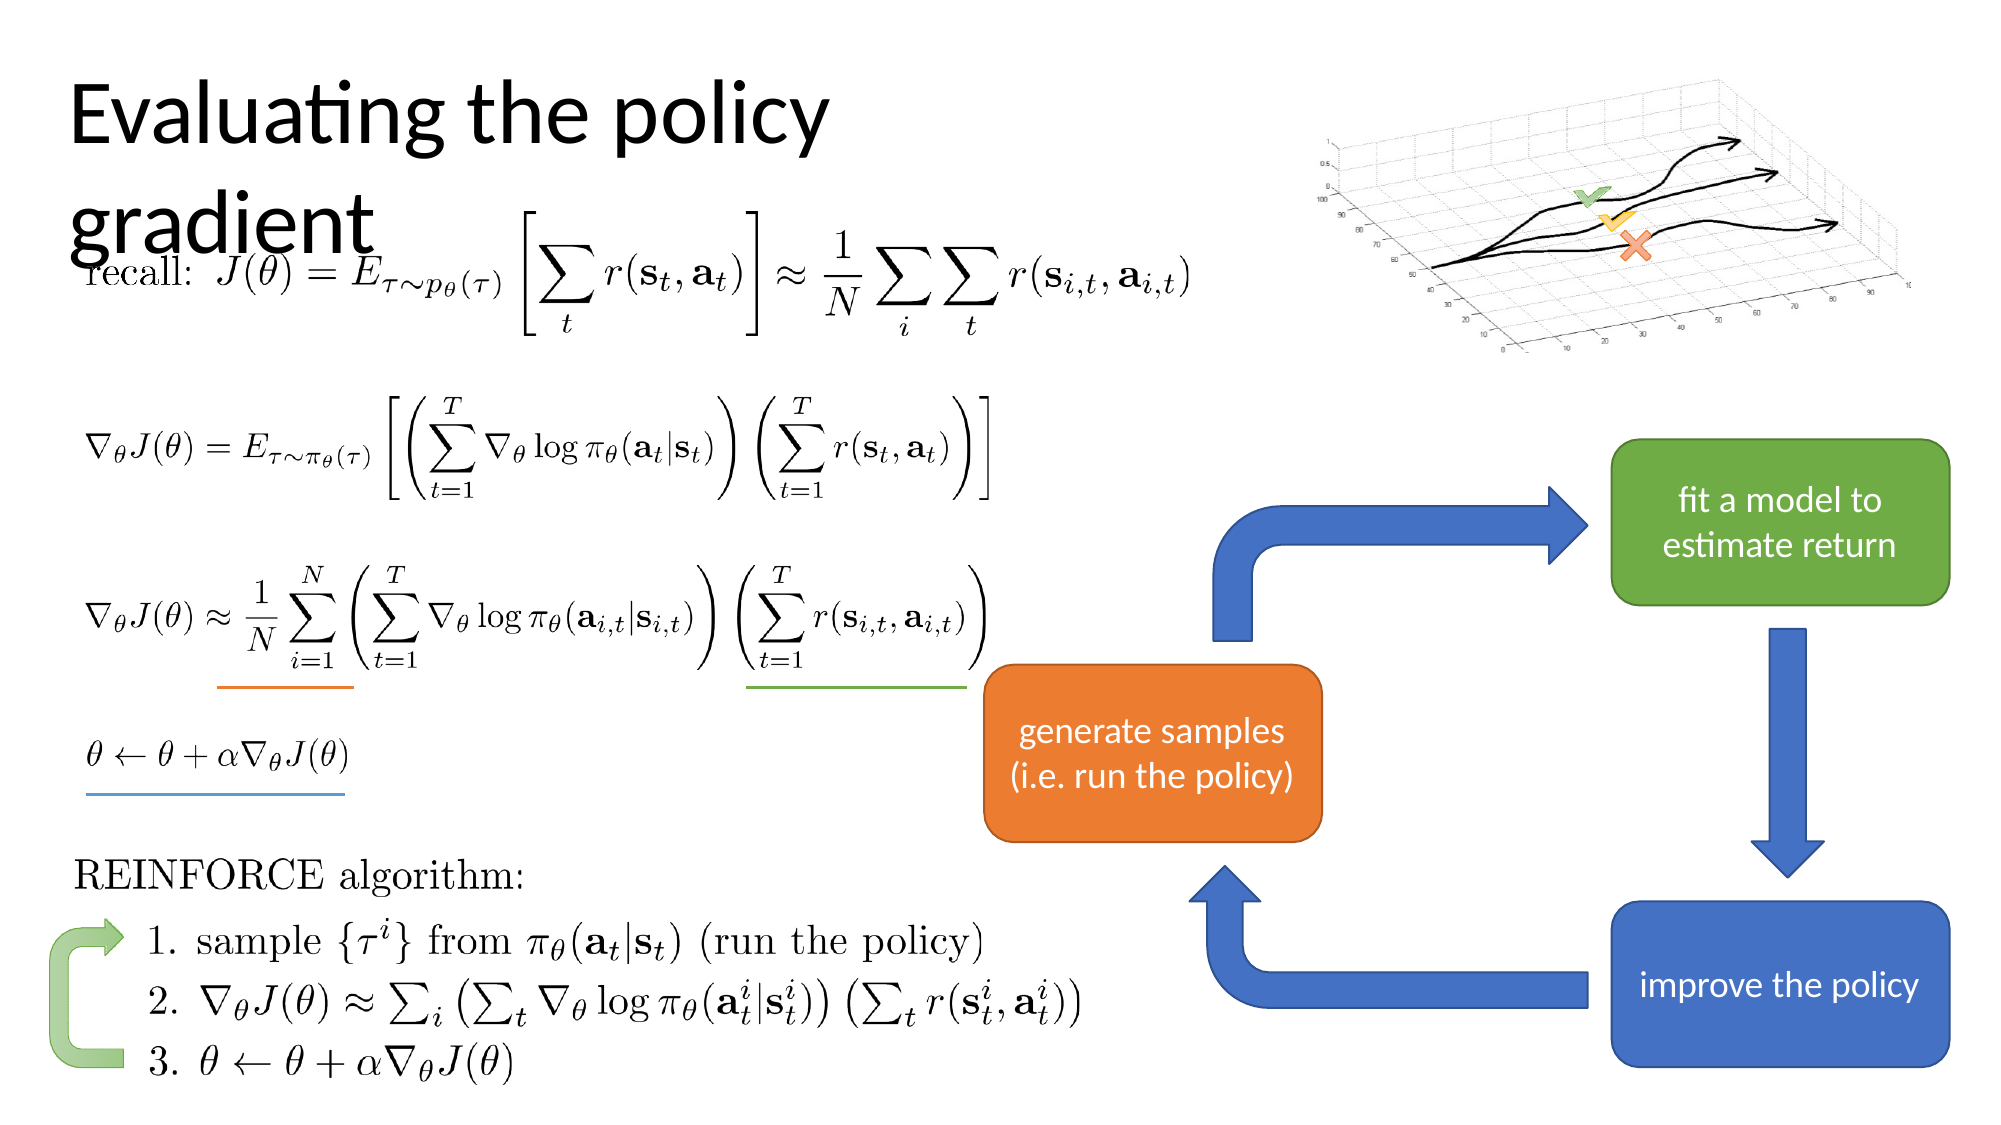

# Evaluating the policy gradient

fit a model to  estimate return

generate samples
(i.e. run the policy)

improve the policy